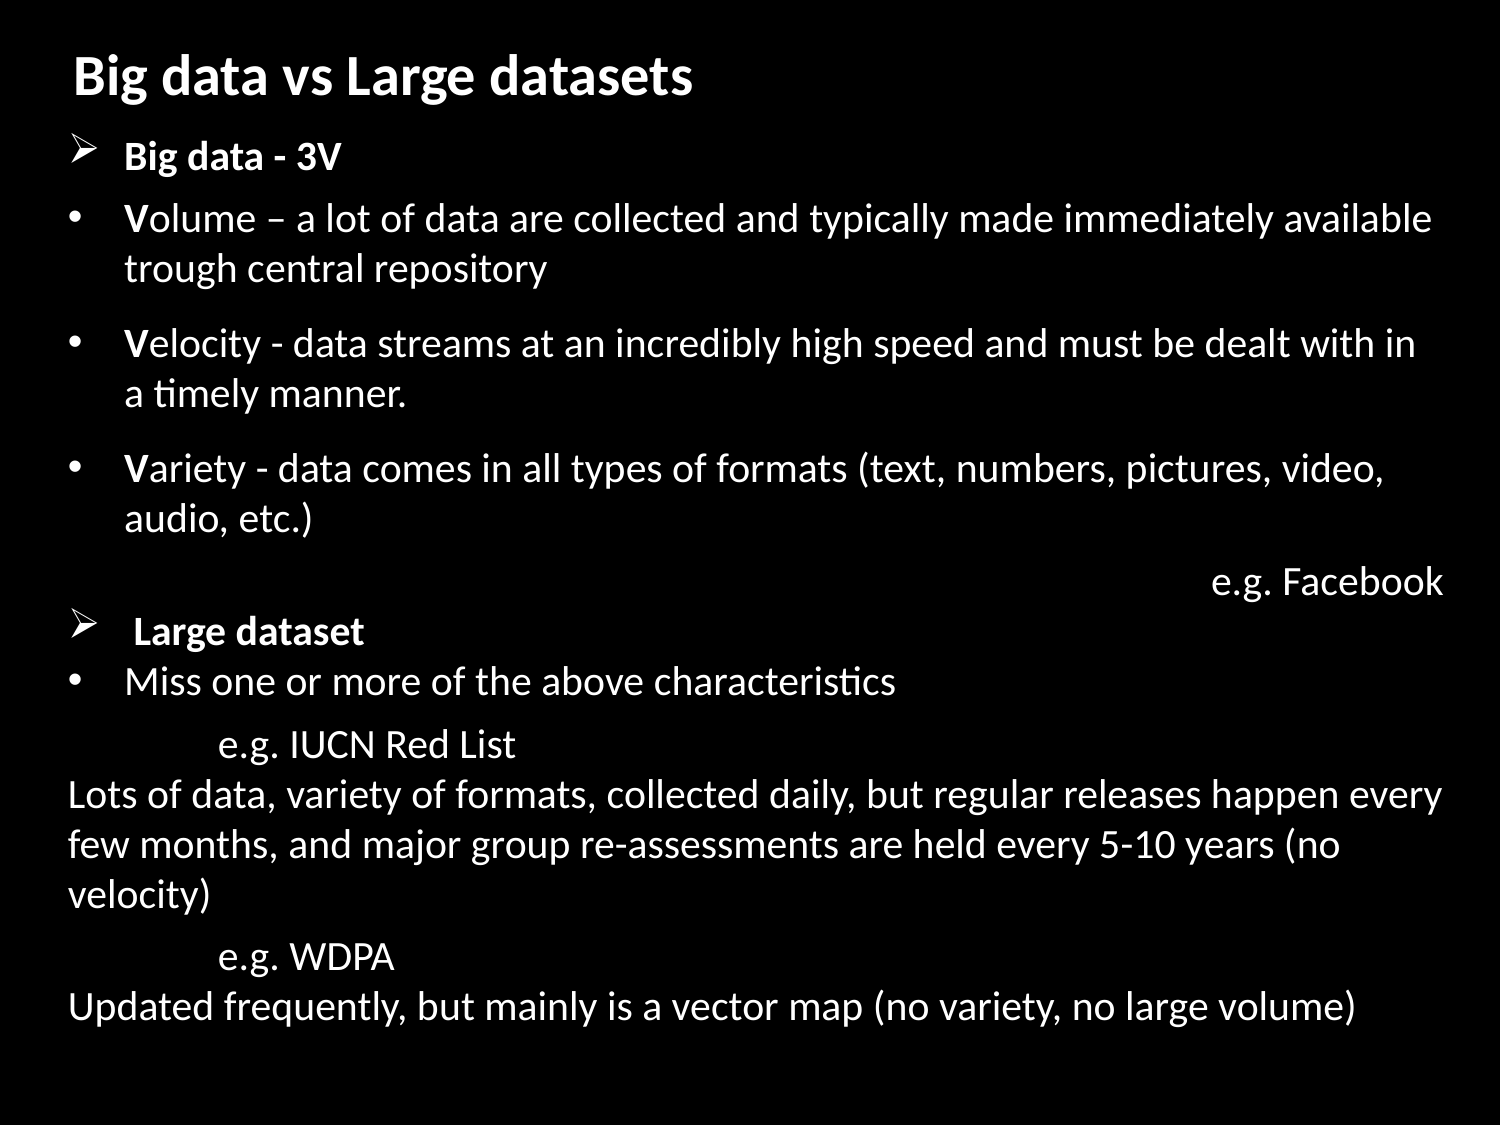

Big data vs Large datasets
Big data - 3V
Volume – a lot of data are collected and typically made immediately available trough central repository
Velocity - data streams at an incredibly high speed and must be dealt with in a timely manner.
Variety - data comes in all types of formats (text, numbers, pictures, video, audio, etc.)
e.g. Facebook
 Large dataset
Miss one or more of the above characteristics
	e.g. IUCN Red List
Lots of data, variety of formats, collected daily, but regular releases happen every few months, and major group re-assessments are held every 5-10 years (no velocity)
	e.g. WDPA
Updated frequently, but mainly is a vector map (no variety, no large volume)